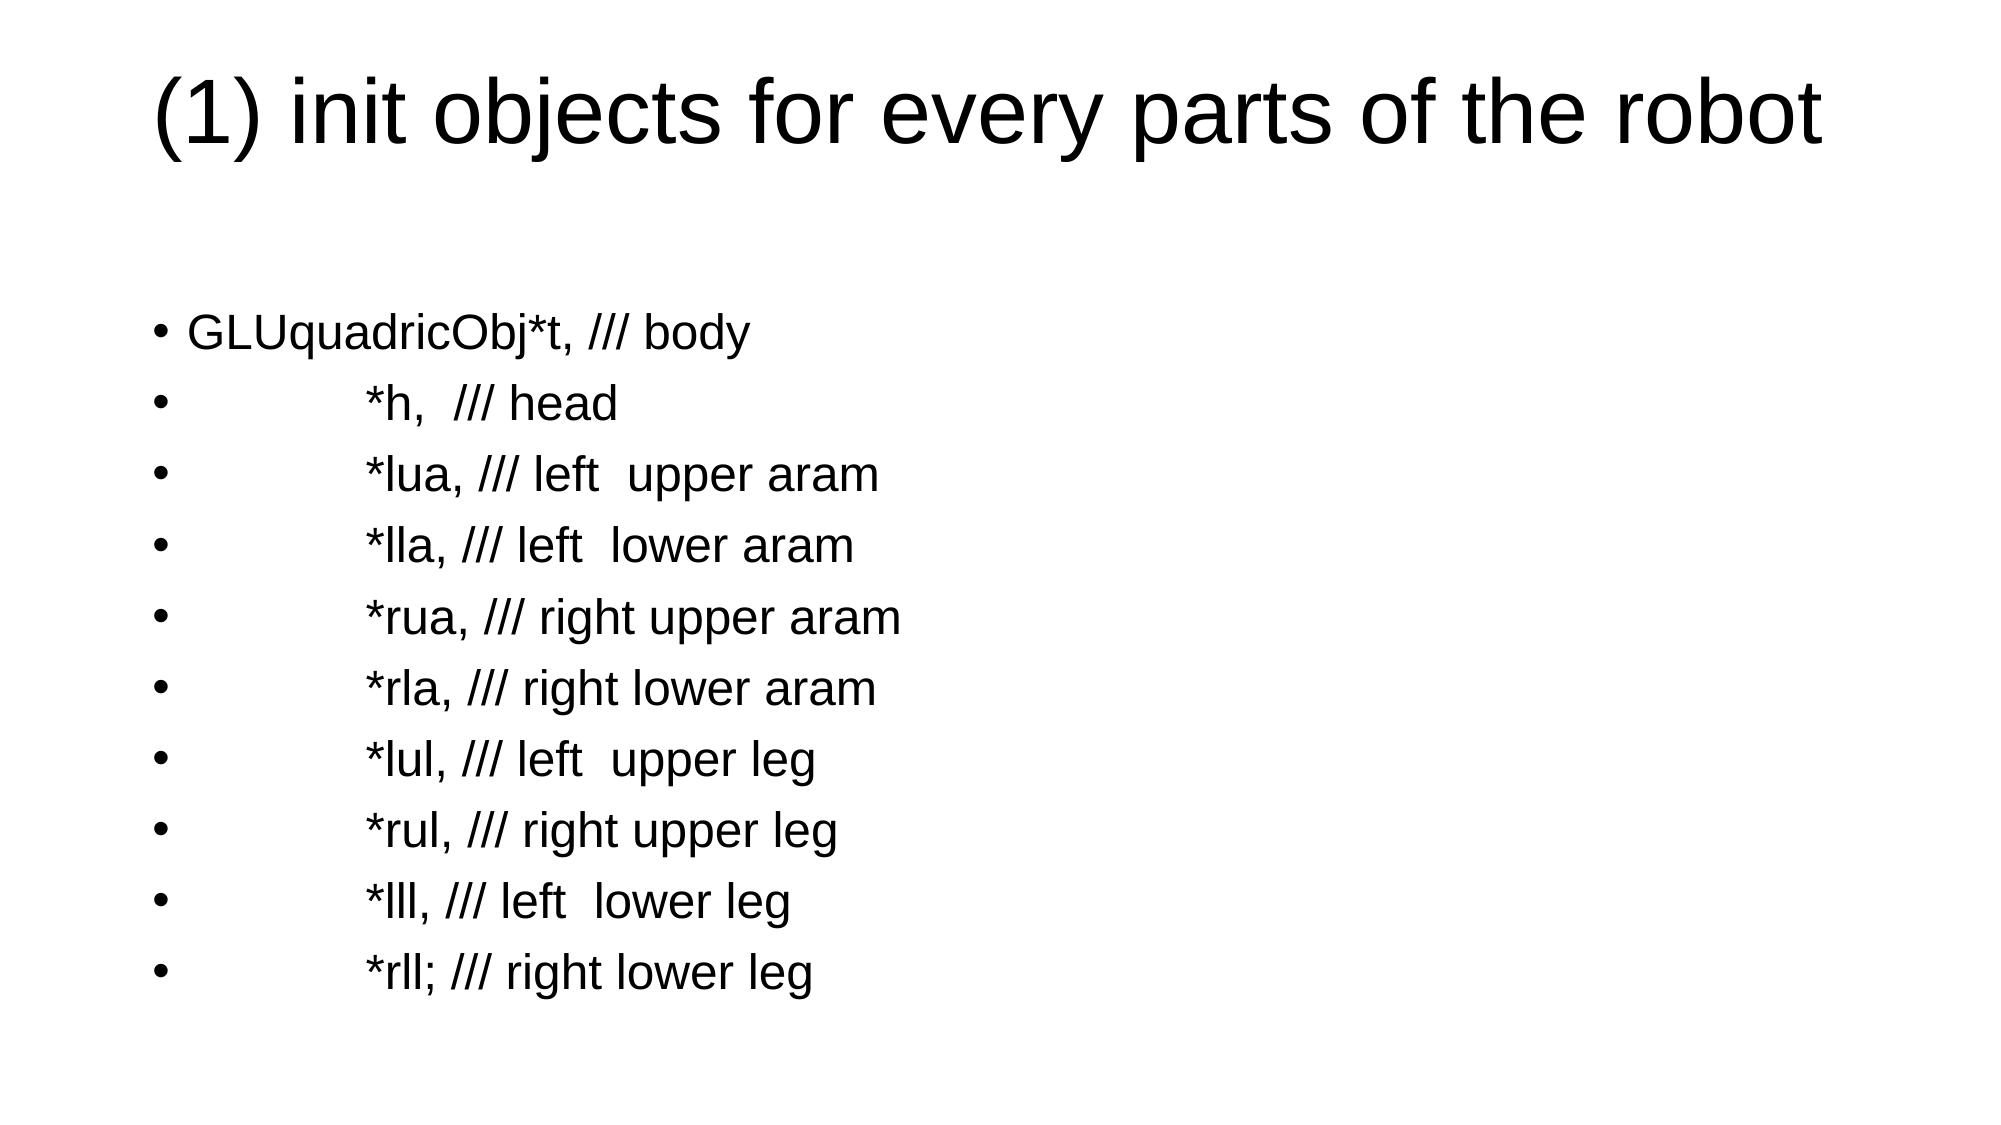

# (1) init objects for every parts of the robot
GLUquadricObj*t, /// body
             *h,  /// head
             *lua, /// left  upper aram
             *lla, /// left  lower aram
             *rua, /// right upper aram
             *rla, /// right lower aram
             *lul, /// left  upper leg
             *rul, /// right upper leg
             *lll, /// left  lower leg
             *rll; /// right lower leg